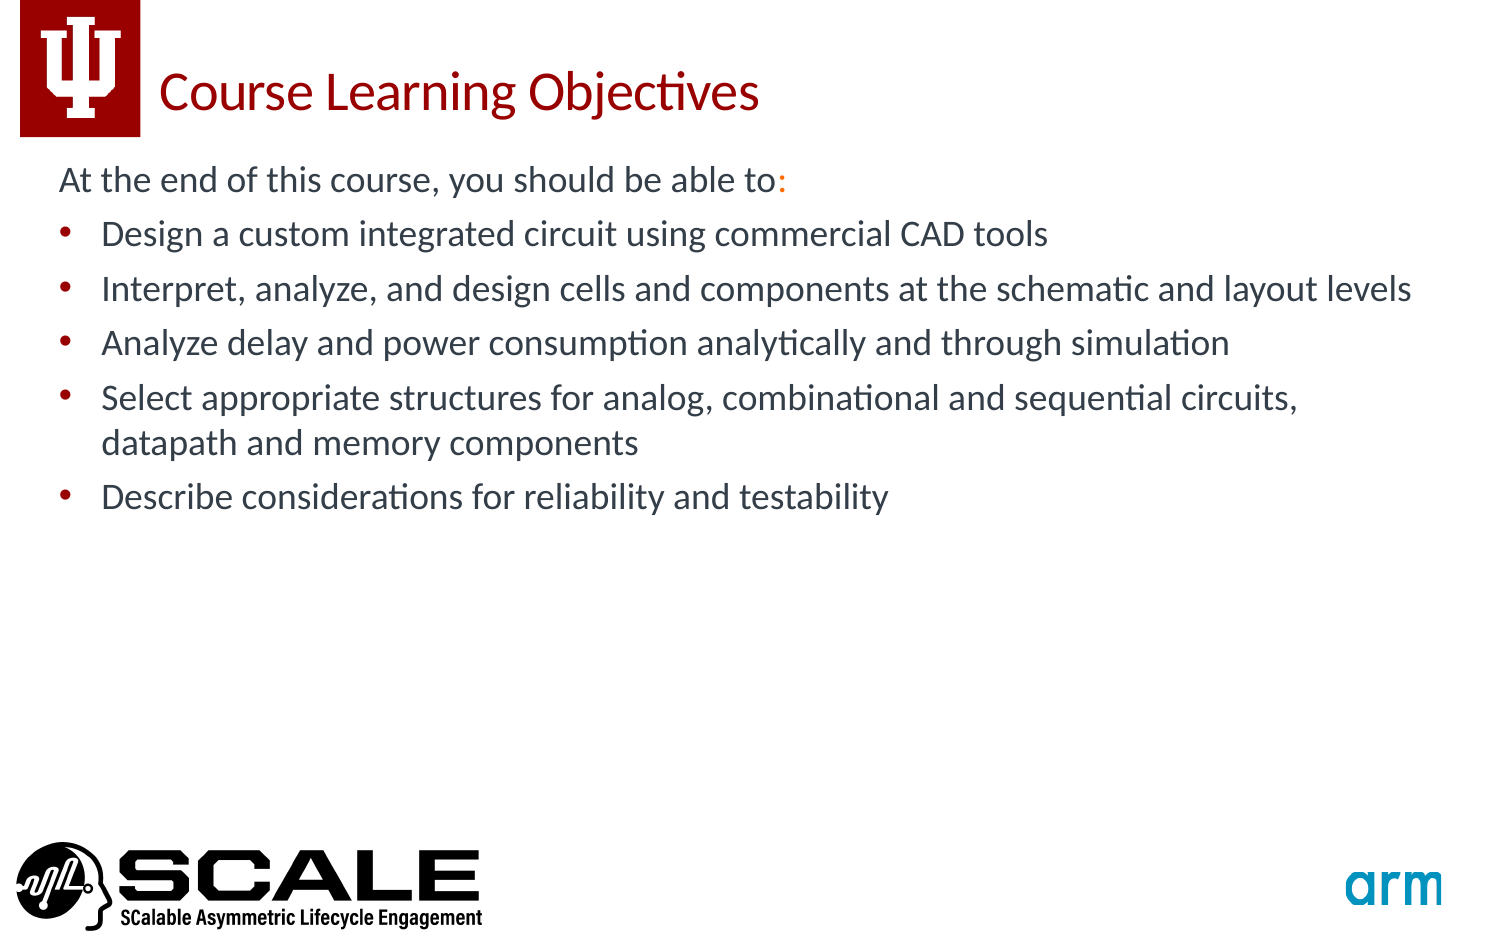

# Course Learning Objectives
At the end of this course, you should be able to:
Design a custom integrated circuit using commercial CAD tools
Interpret, analyze, and design cells and components at the schematic and layout levels
Analyze delay and power consumption analytically and through simulation
Select appropriate structures for analog, combinational and sequential circuits, datapath and memory components
Describe considerations for reliability and testability